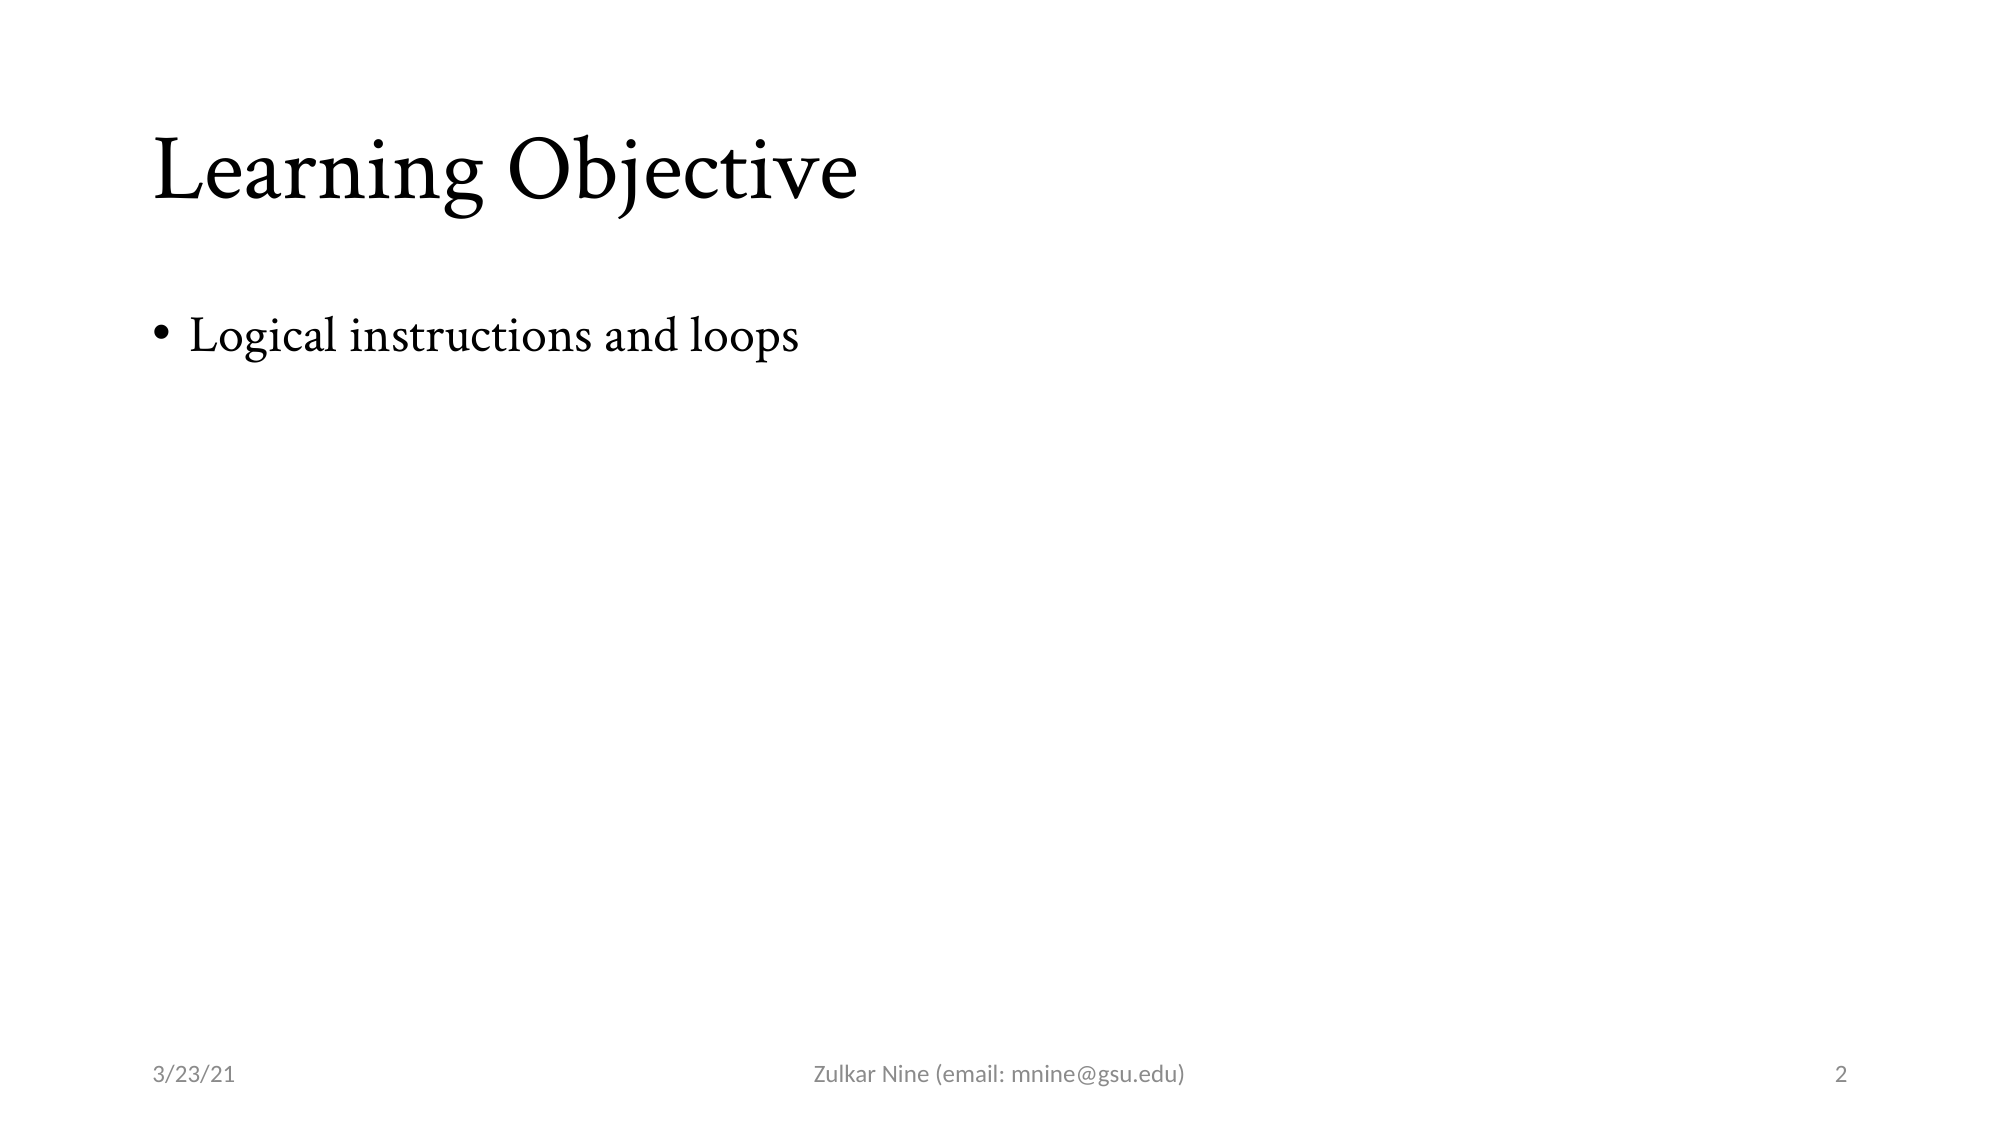

# Learning Objective
Logical instructions and loops
3/23/21
Zulkar Nine (email: mnine@gsu.edu)
2